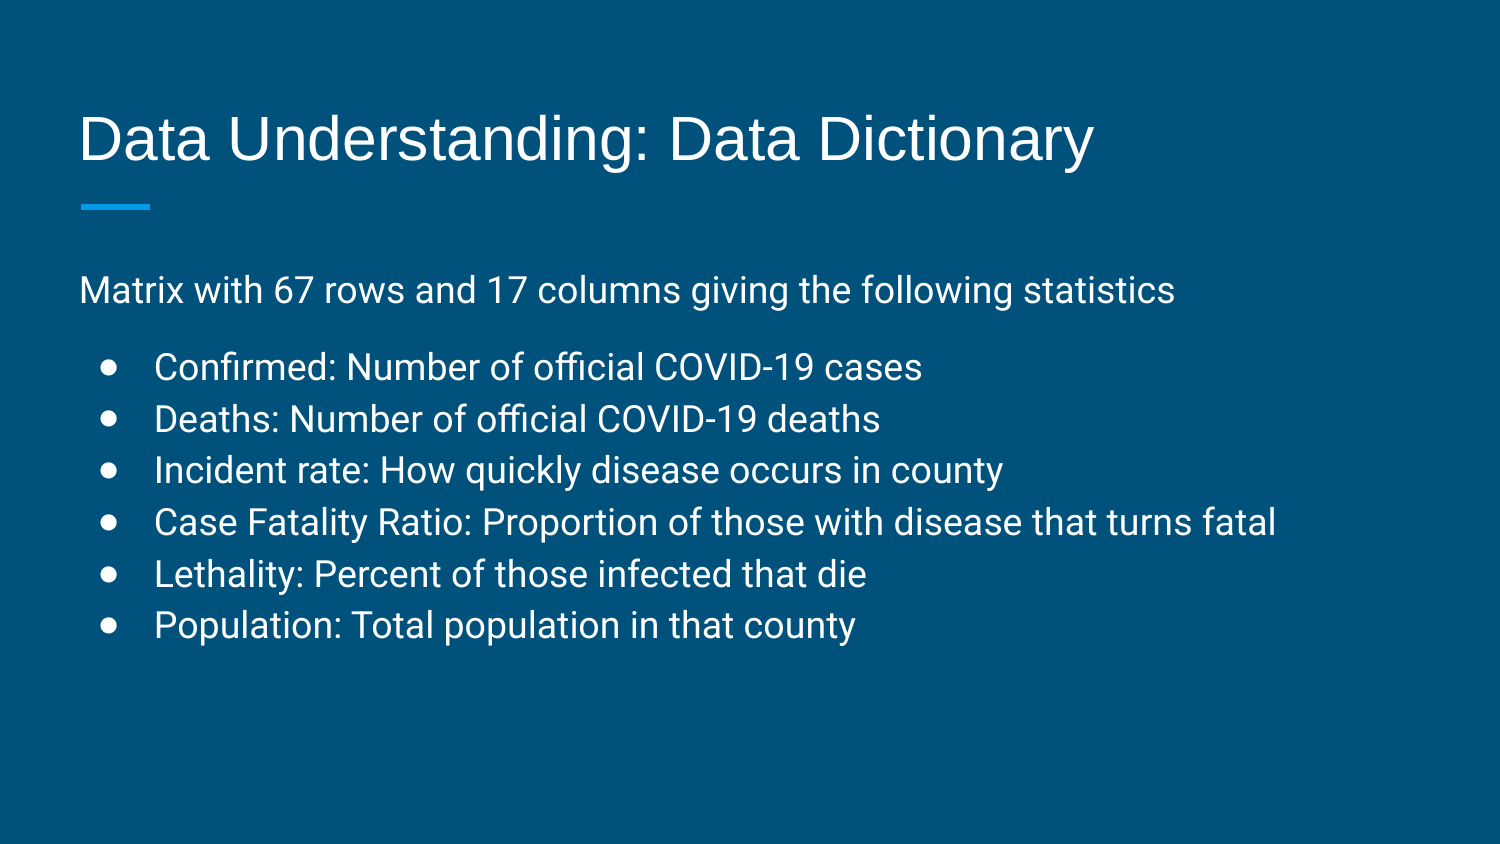

# Data Understanding: Data Dictionary
Matrix with 67 rows and 17 columns giving the following statistics
Confirmed: Number of official COVID-19 cases
Deaths: Number of official COVID-19 deaths
Incident rate: How quickly disease occurs in county
Case Fatality Ratio: Proportion of those with disease that turns fatal
Lethality: Percent of those infected that die
Population: Total population in that county